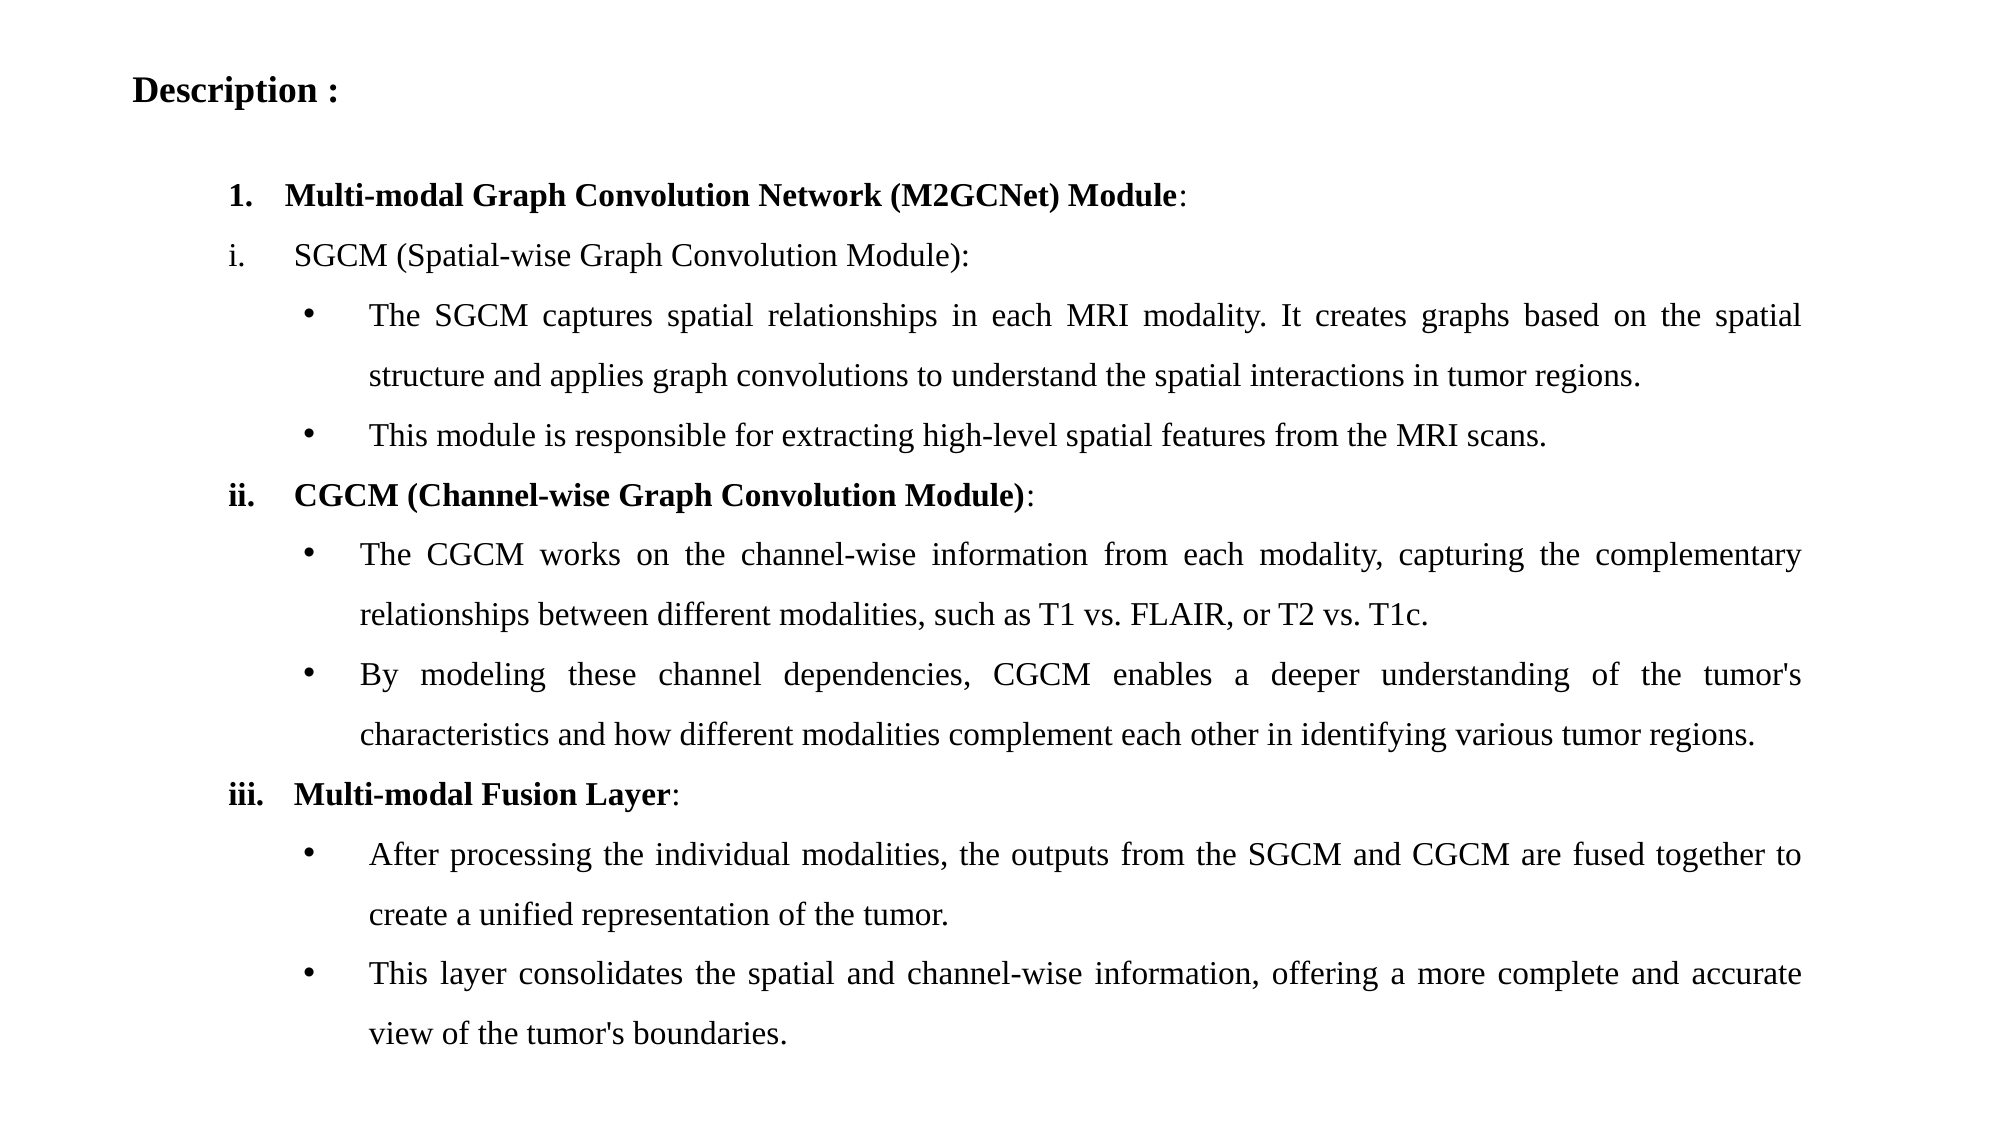

Description :
Multi-modal Graph Convolution Network (M2GCNet) Module:
SGCM (Spatial-wise Graph Convolution Module):
The SGCM captures spatial relationships in each MRI modality. It creates graphs based on the spatial structure and applies graph convolutions to understand the spatial interactions in tumor regions.
This module is responsible for extracting high-level spatial features from the MRI scans.
CGCM (Channel-wise Graph Convolution Module):
The CGCM works on the channel-wise information from each modality, capturing the complementary relationships between different modalities, such as T1 vs. FLAIR, or T2 vs. T1c.
By modeling these channel dependencies, CGCM enables a deeper understanding of the tumor's characteristics and how different modalities complement each other in identifying various tumor regions.
Multi-modal Fusion Layer:
After processing the individual modalities, the outputs from the SGCM and CGCM are fused together to create a unified representation of the tumor.
This layer consolidates the spatial and channel-wise information, offering a more complete and accurate view of the tumor's boundaries.